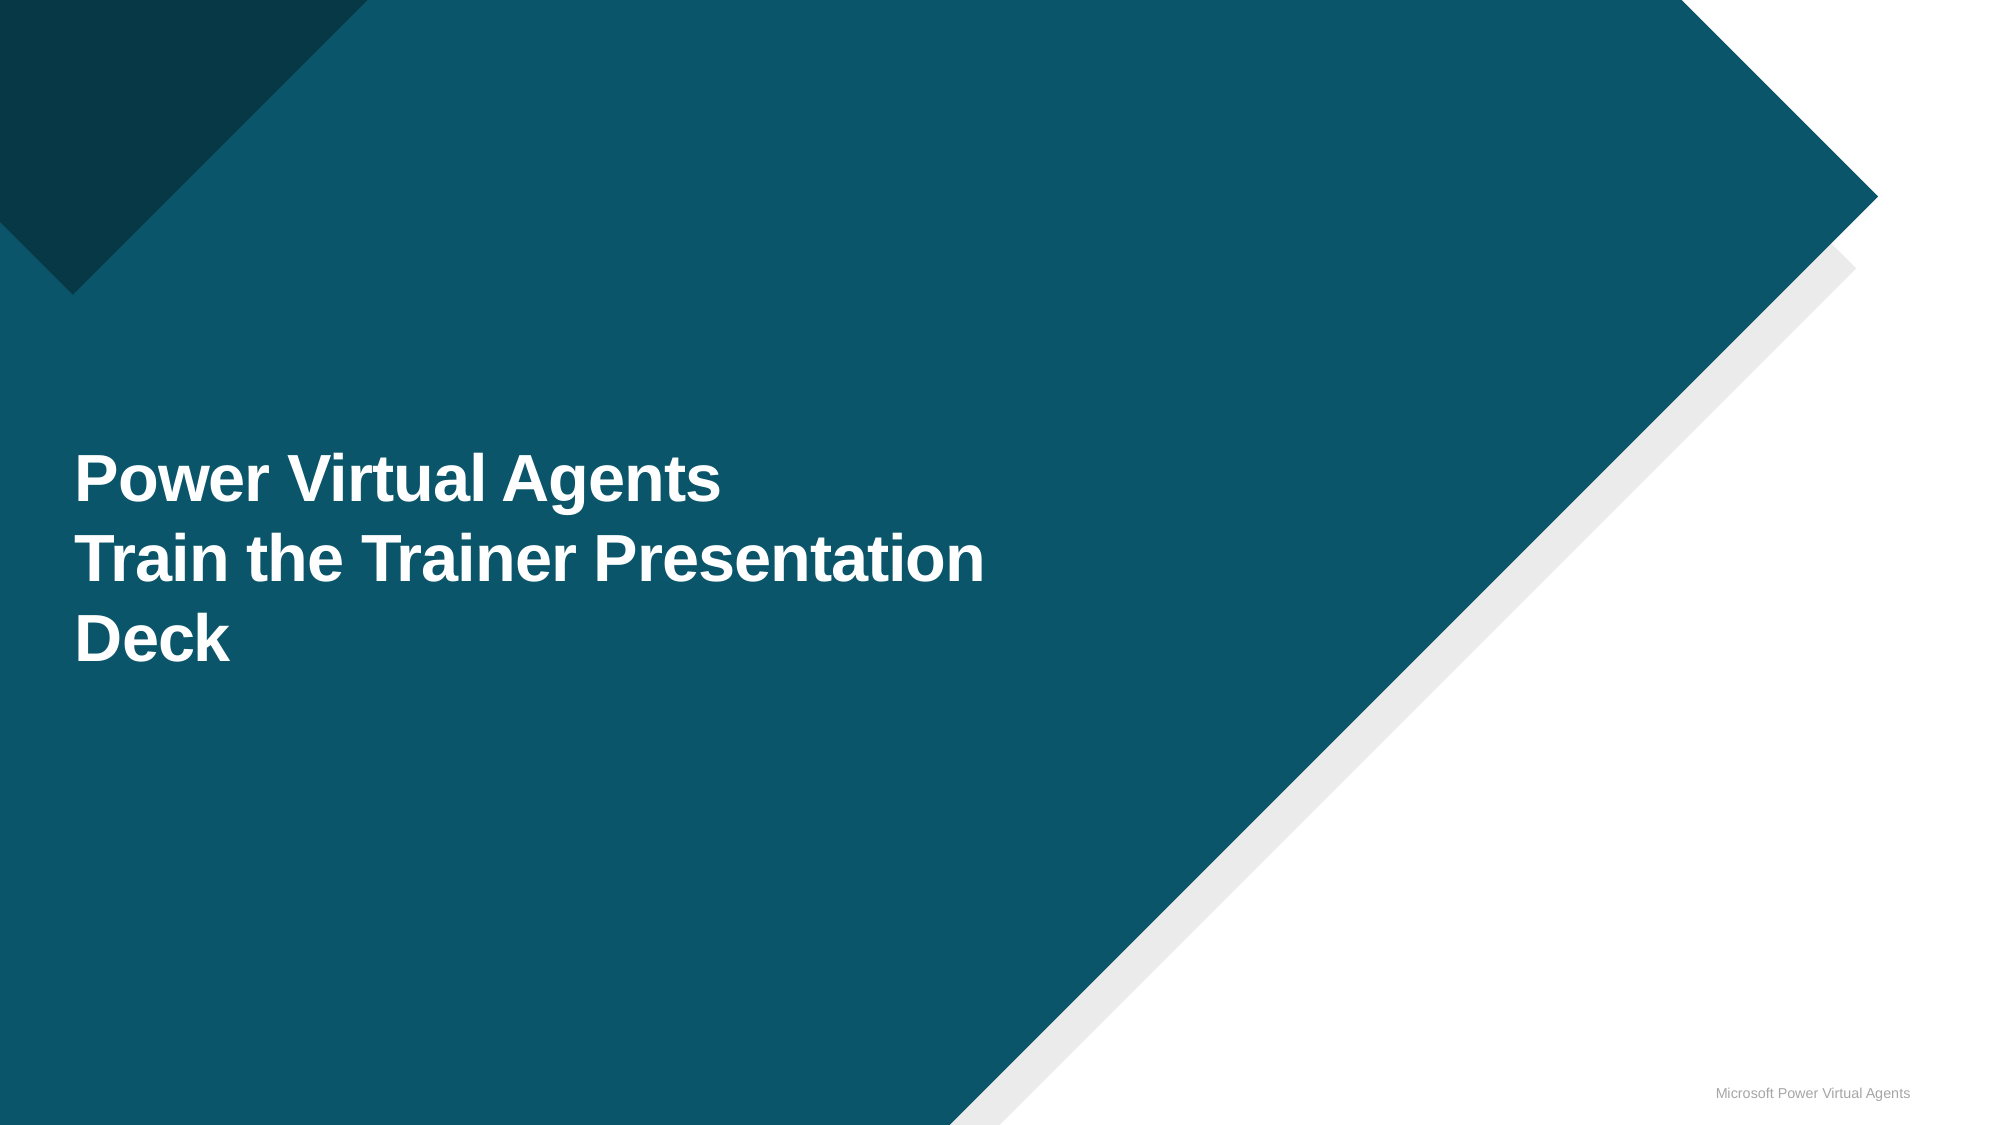

# Power Virtual Agents Train the Trainer Presentation Deck